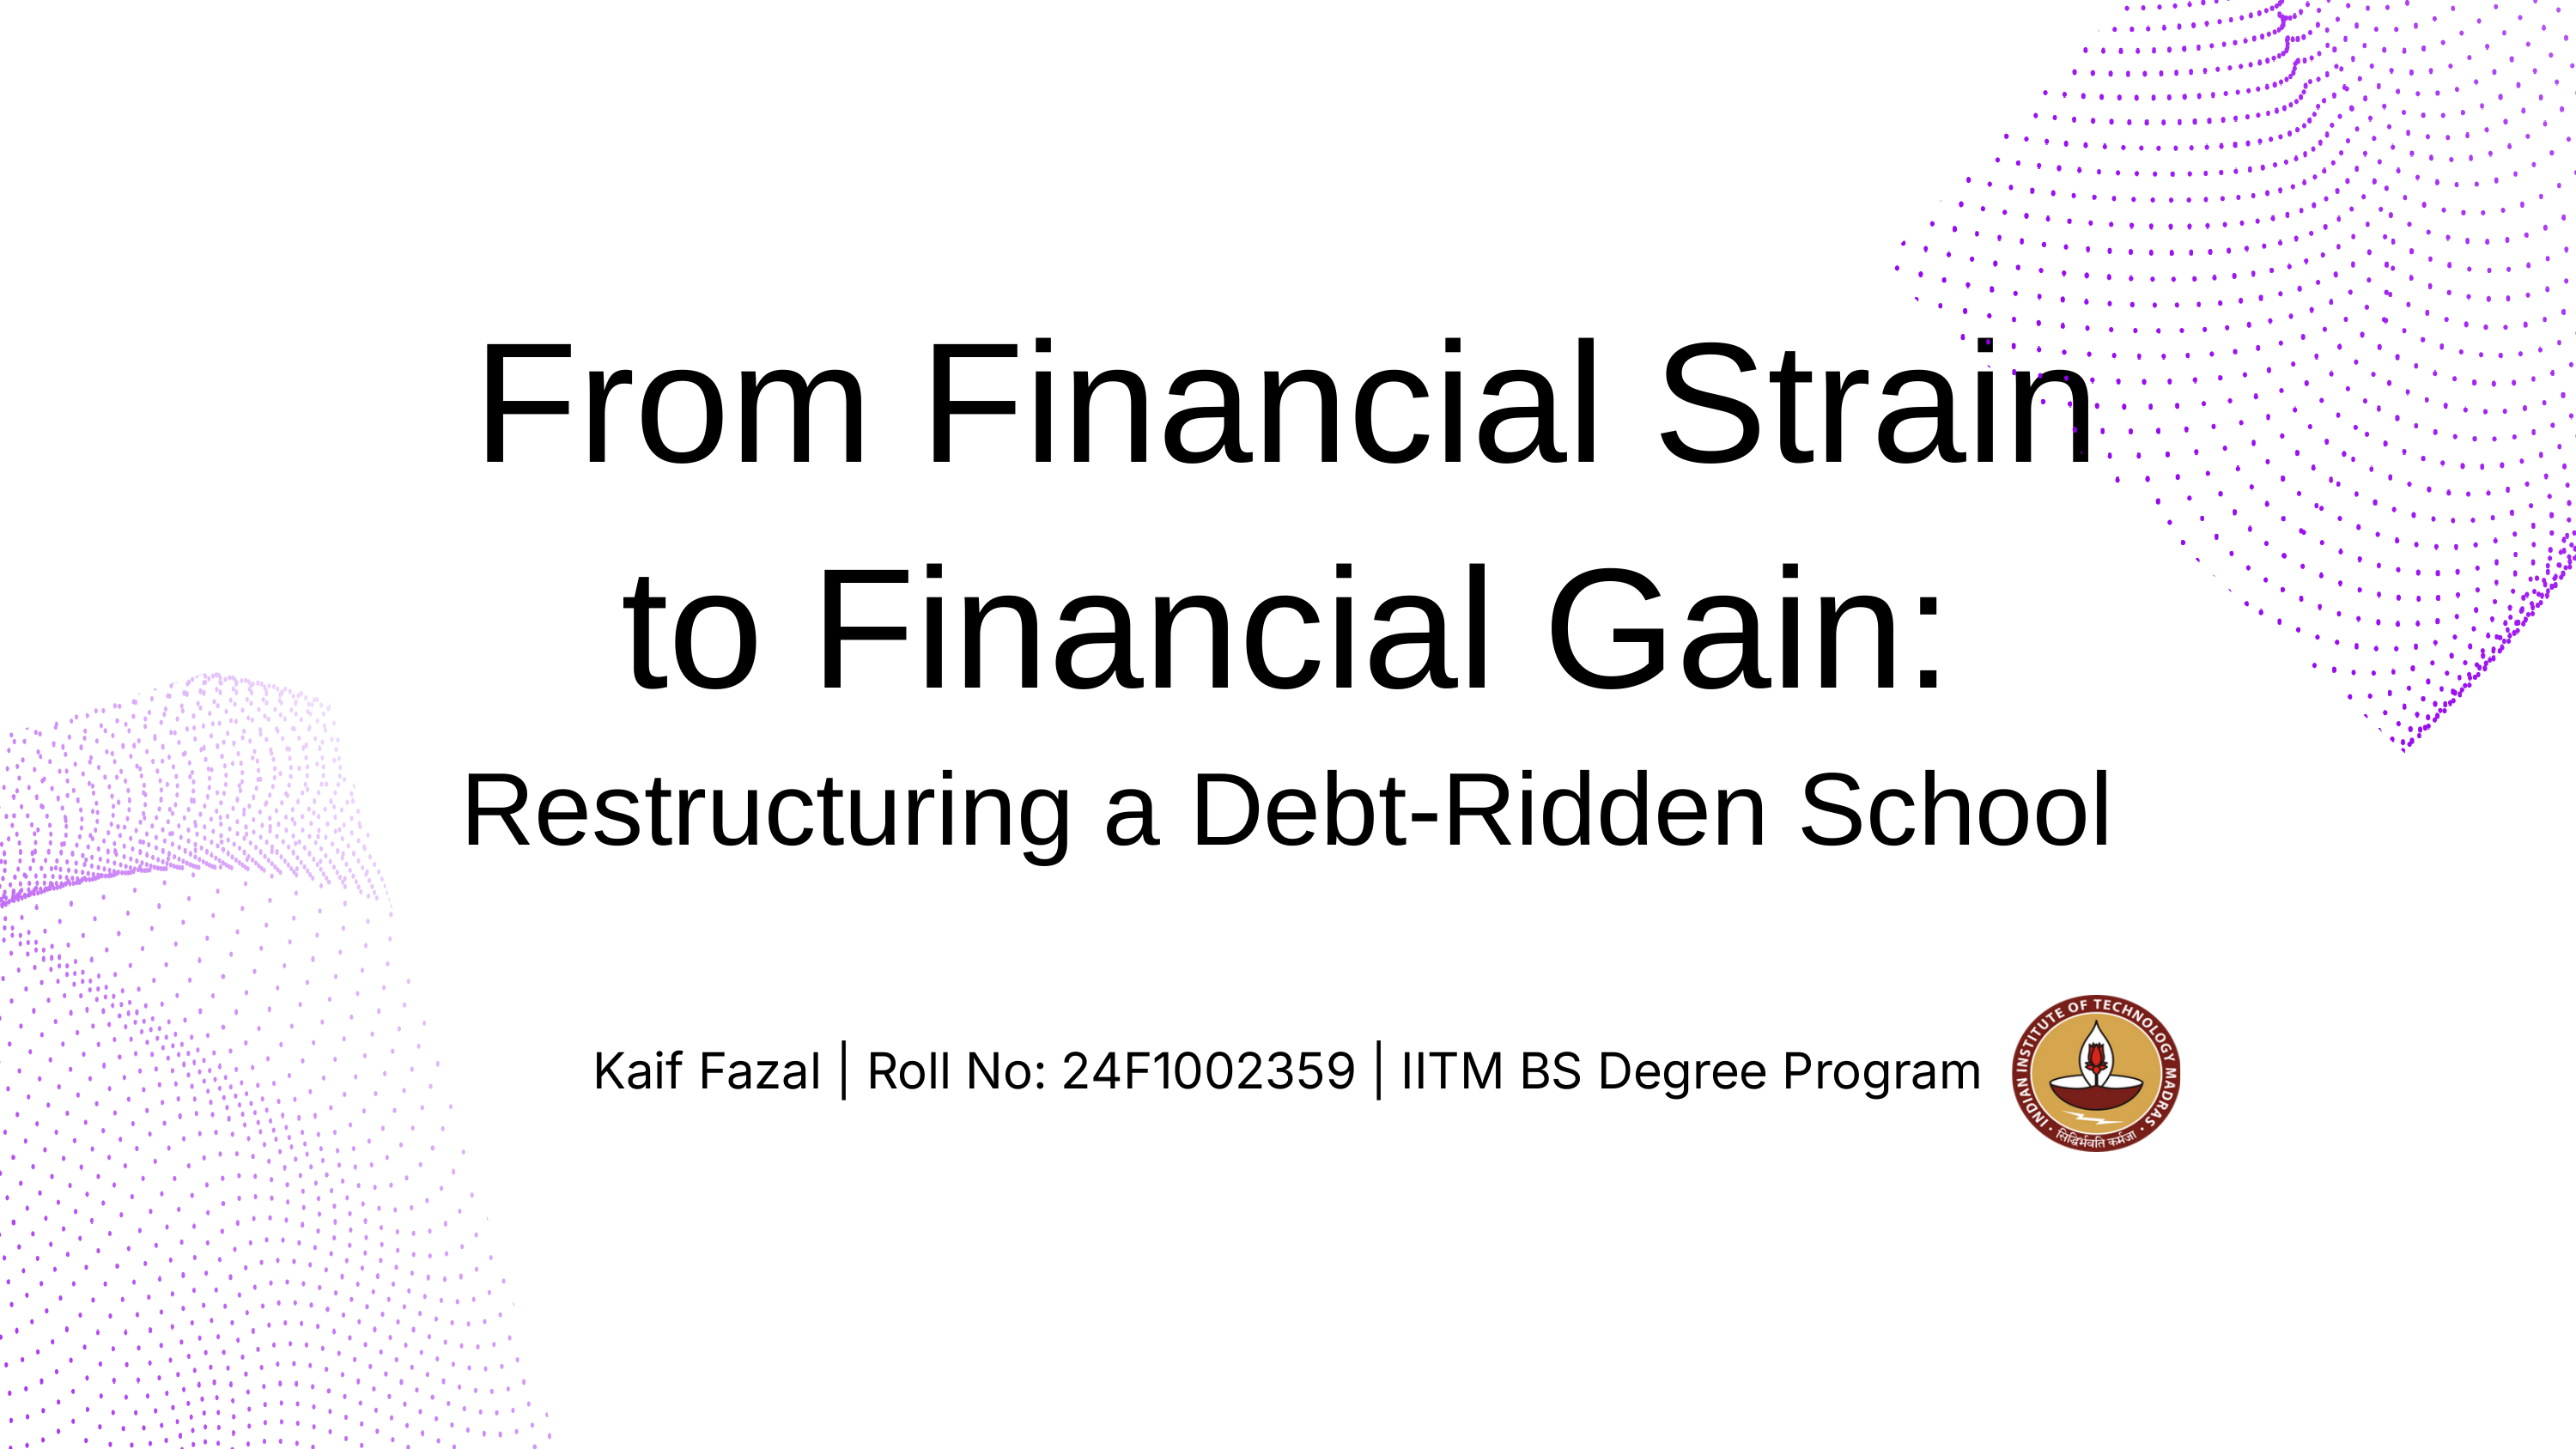

From Financial Strain to Financial Gain:
Restructuring a Debt-Ridden School

Kaif Fazal | Roll No: 24F1002359 | IITM BS Degree Program